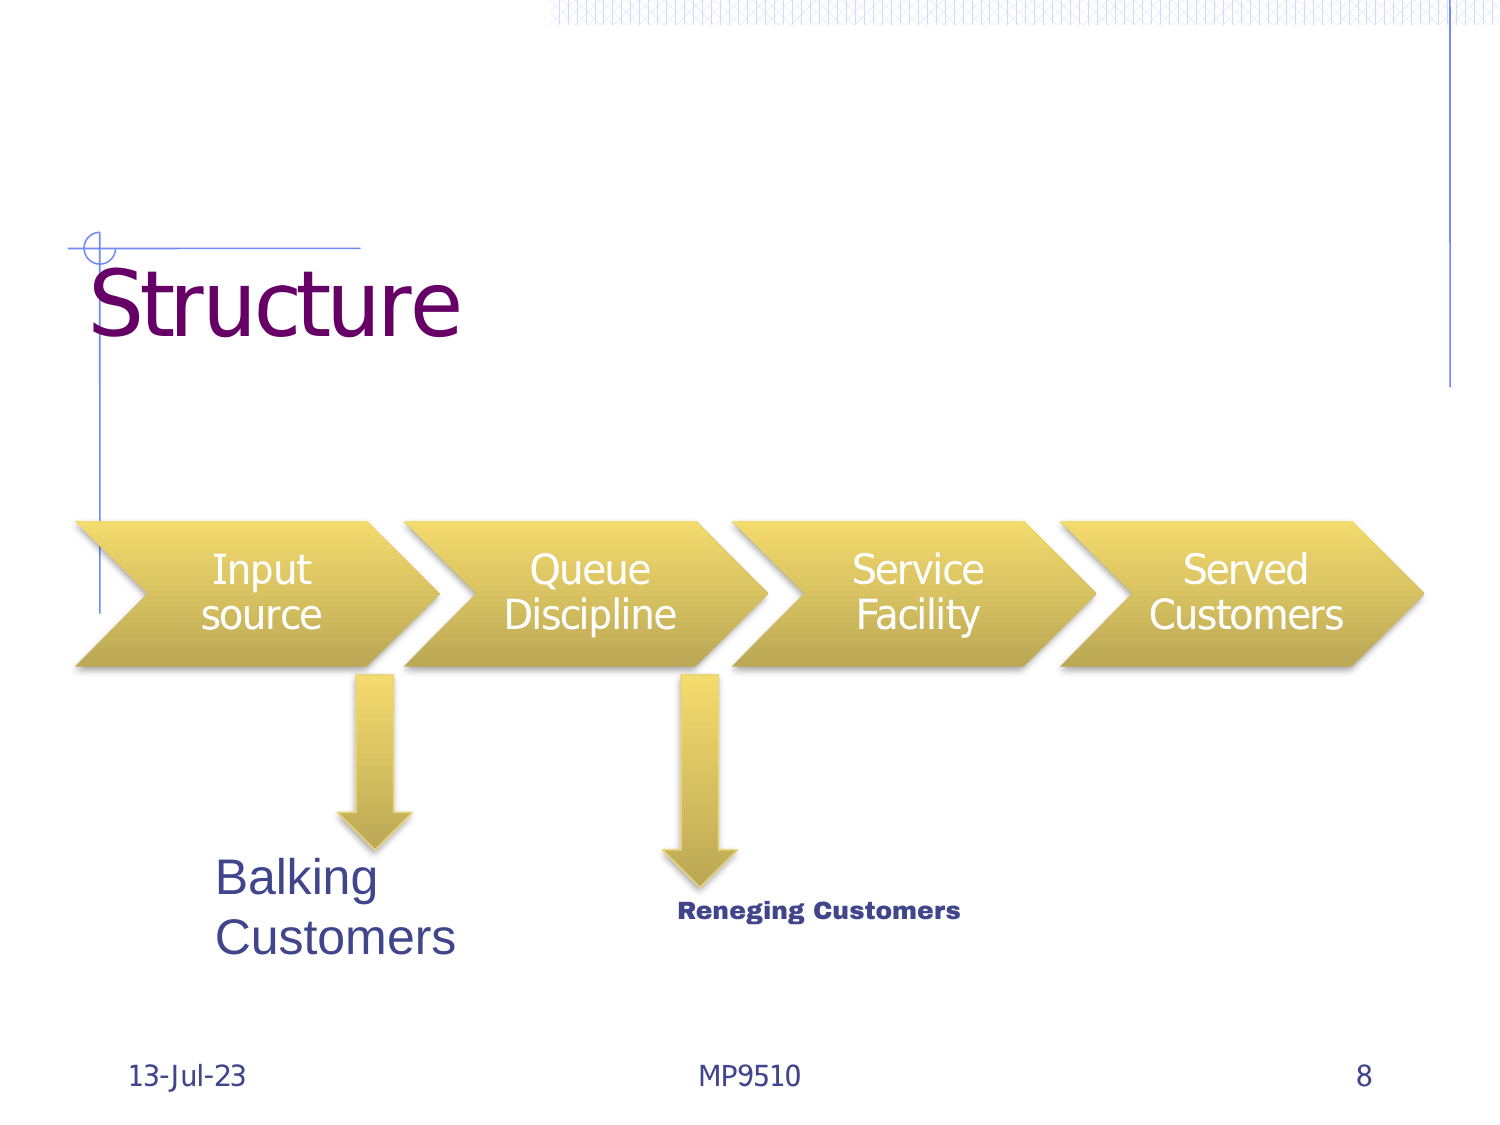

Structure
Input source
Queue Discipline
Service Facility
Served Customers

Balking Customers

Reneging Customers

13-Jul-23
MP9510
8